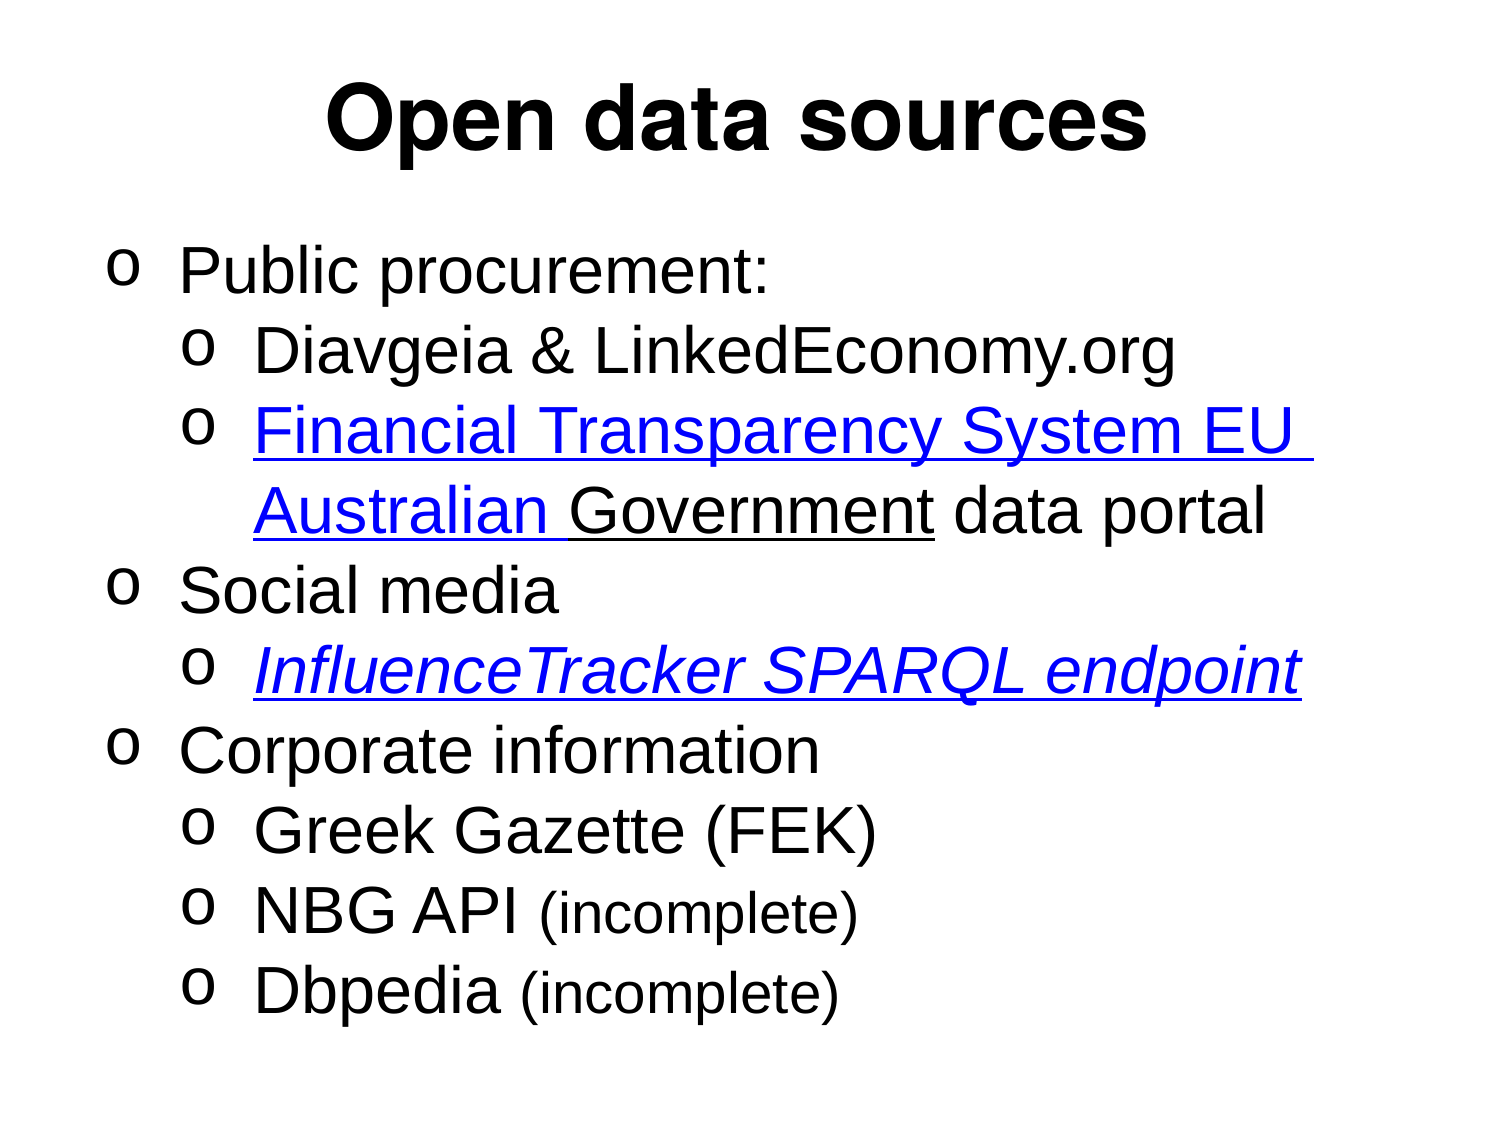

# Open data sources
Public procurement:
Diavgeia & LinkedEconomy.org
Financial Transparency System EU Australian Government data portal
Social media
InfluenceTracker SPARQL endpoint
Corporate information
Greek Gazette (FEK)
NBG API (incomplete)
Dbpedia (incomplete)